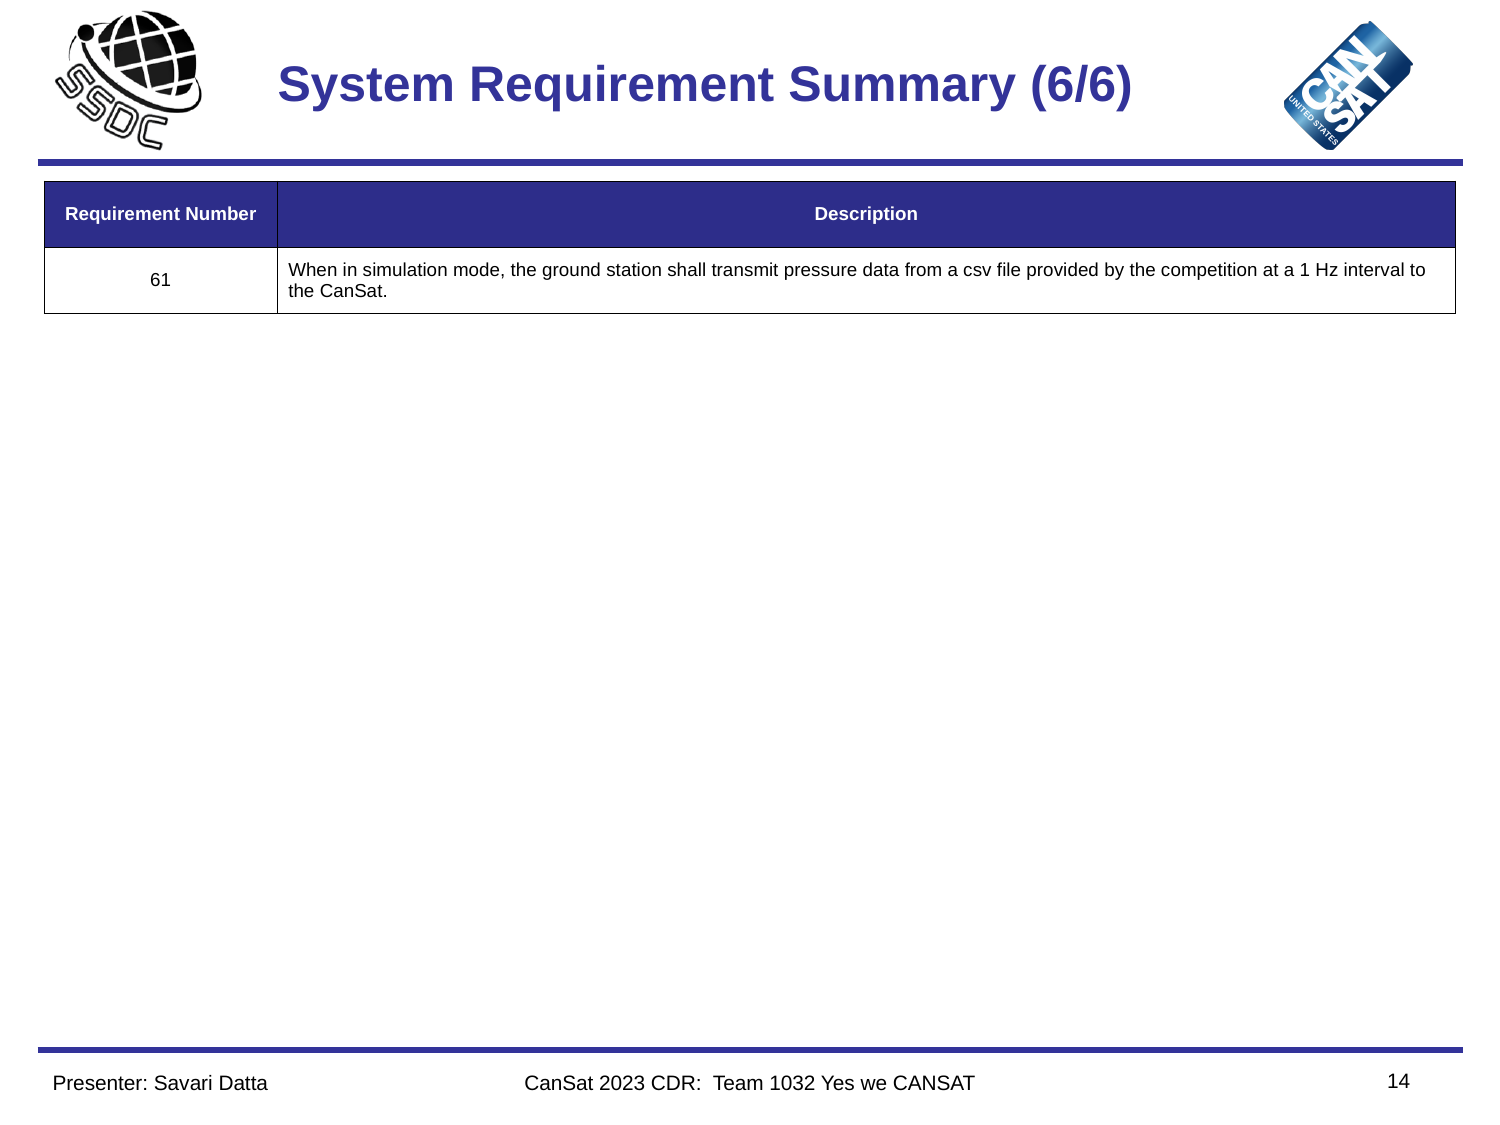

# System Requirement Summary (6/6)
| Requirement Number​ | Description​ |
| --- | --- |
| 61 | When in simulation mode, the ground station shall transmit pressure data from a csv file provided by the competition at a 1 Hz interval to the CanSat. |
14
Presenter: Savari Datta
CanSat 2023 CDR:  Team 1032 Yes we CANSAT